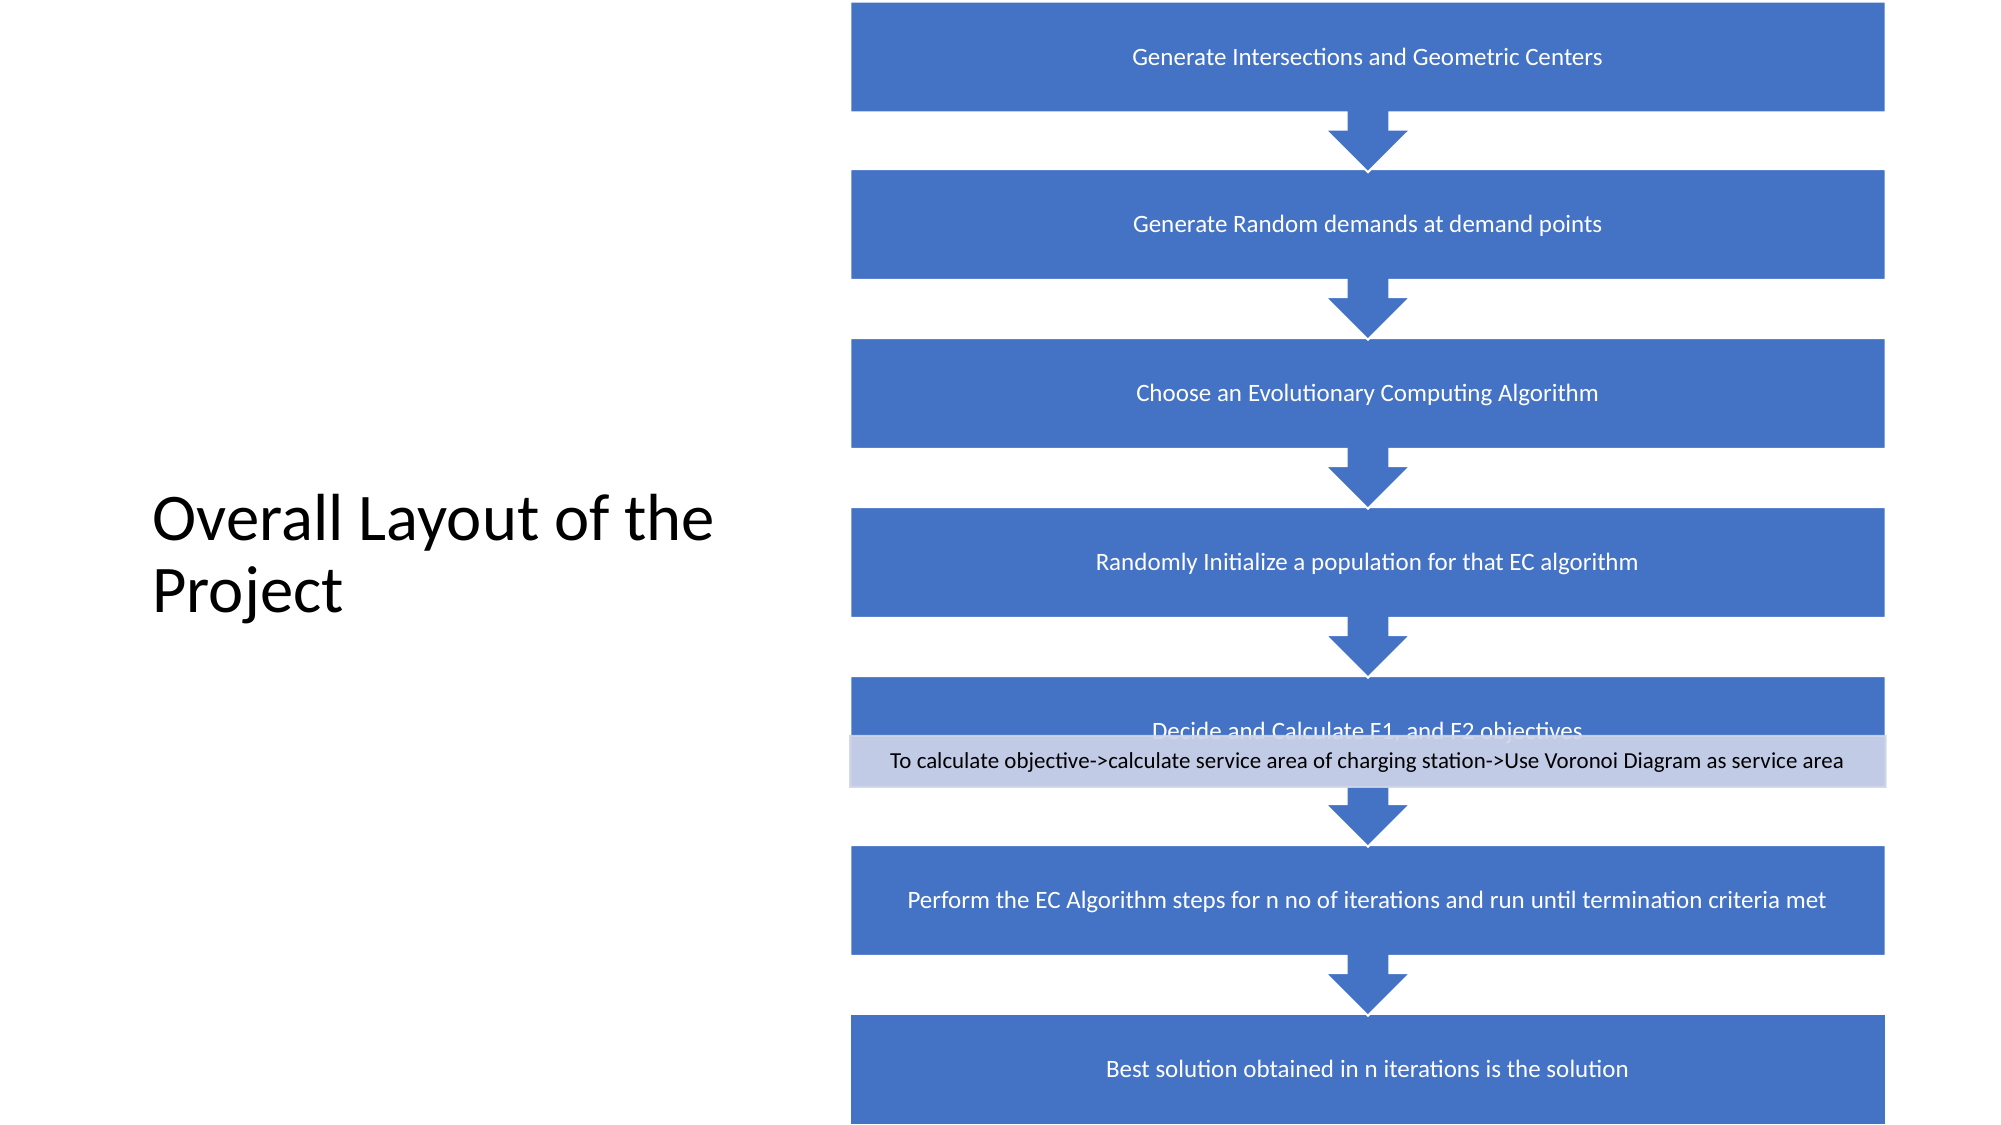

Best solution obtained in n iterations is the solution
Perform the EC Algorithm steps for n no of iterations and run until termination criteria met
Decide and Calculate F1, and F2 objectives
To calculate objective->calculate service area of charging station->Use Voronoi Diagram as service area
Randomly Initialize a population for that EC algorithm
Choose an Evolutionary Computing Algorithm
Generate Random demands at demand points
Generate Intersections and Geometric Centers

# Overall Layout of the Project